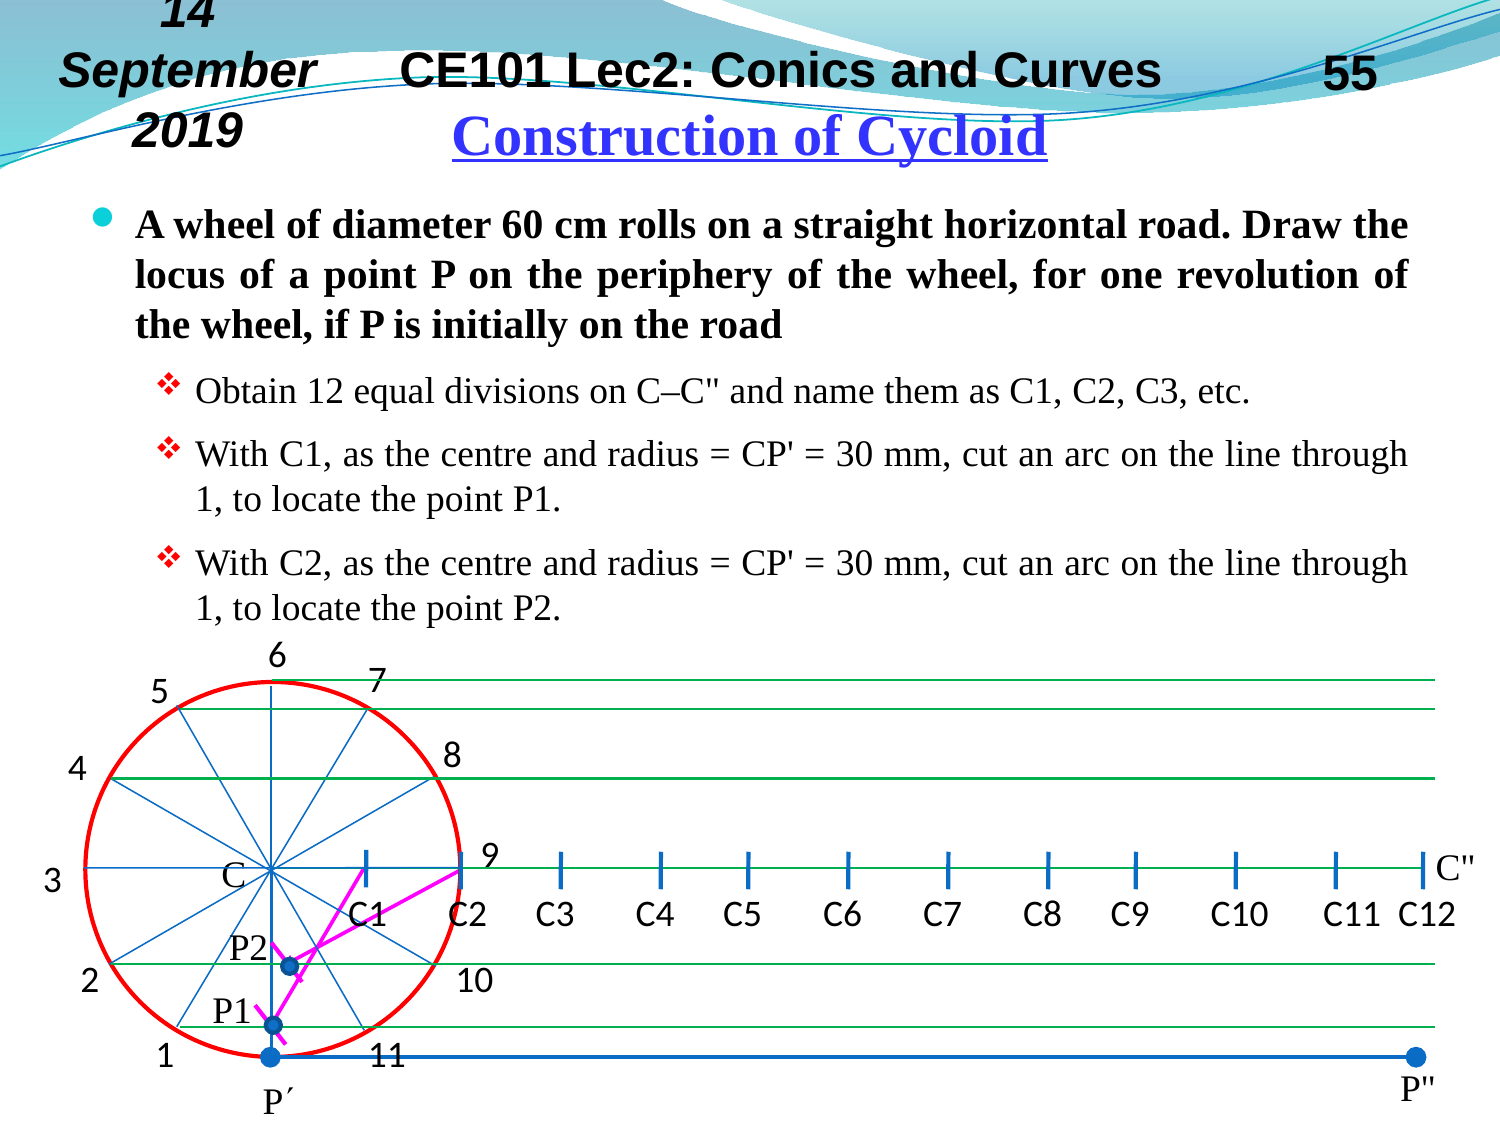

14 September 2019
CE101 Lec2: Conics and Curves
55
# Construction of Cycloid
A wheel of diameter 60 cm rolls on a straight horizontal road. Draw the locus of a point P on the periphery of the wheel, for one revolution of the wheel, if P is initially on the road
Obtain 12 equal divisions on C–C" and name them as C1, C2, C3, etc.
With C1, as the centre and radius = CP' = 30 mm, cut an arc on the line through 1, to locate the point P1.
With C2, as the centre and radius = CP' = 30 mm, cut an arc on the line through 1, to locate the point P2.
6
7
5

8
4
9
C"
C
3
C1
C2
C3
C4
C5
C6
C7
C8
C9
C10
C11
C12
P2
2
10

P1

1
11
P"
P′